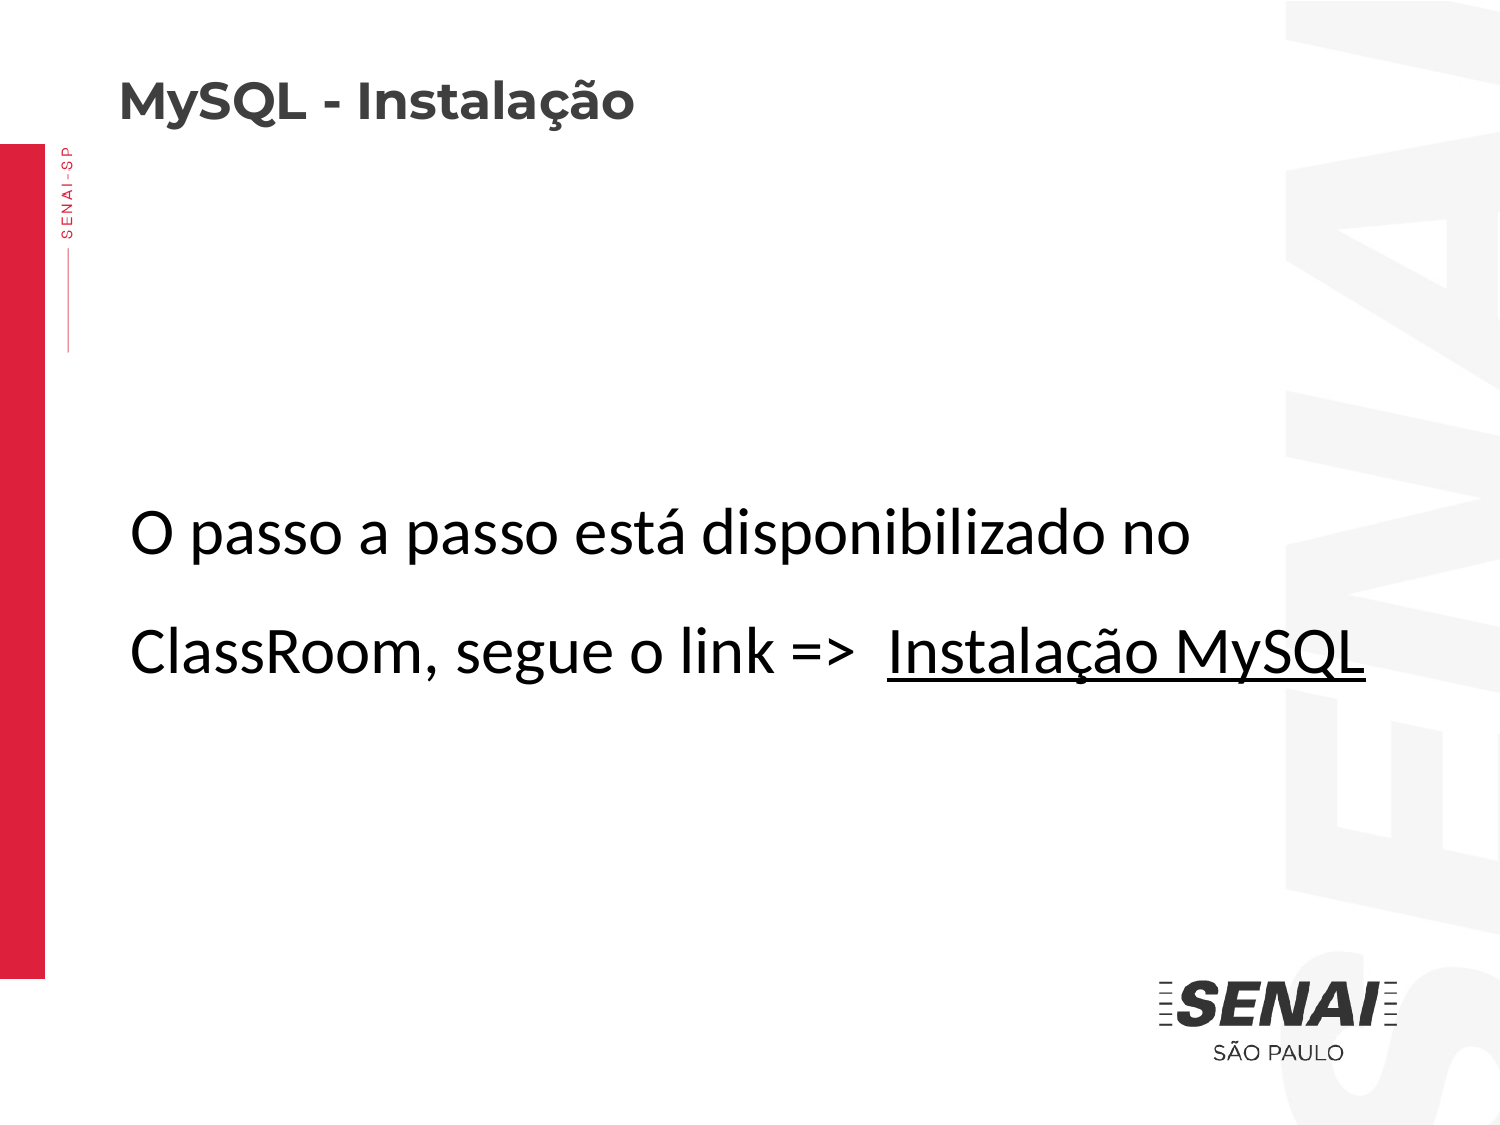

# MySQL - Instalação
O passo a passo está disponibilizado no ClassRoom, segue o link =>  Instalação MySQL